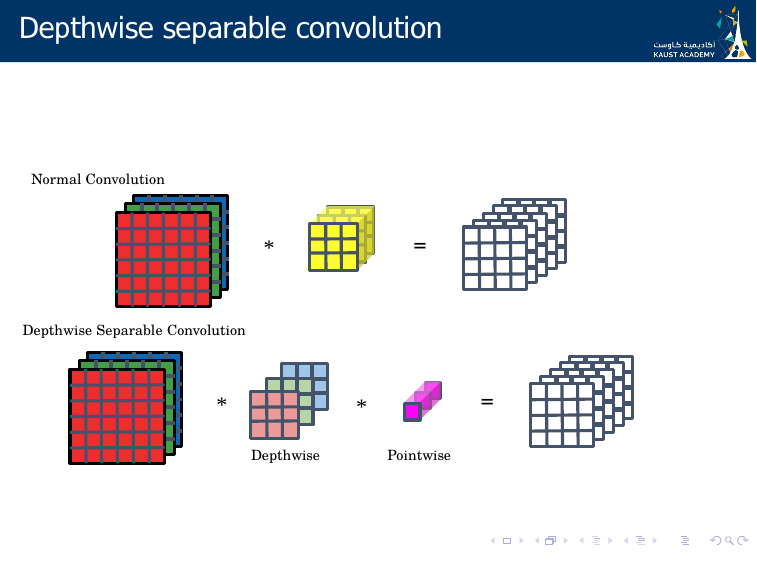

# Depthwise separable convolution
Normal Convolution

=
*
Depthwise Separable Convolution

=
*
*
Depthwise
Pointwise